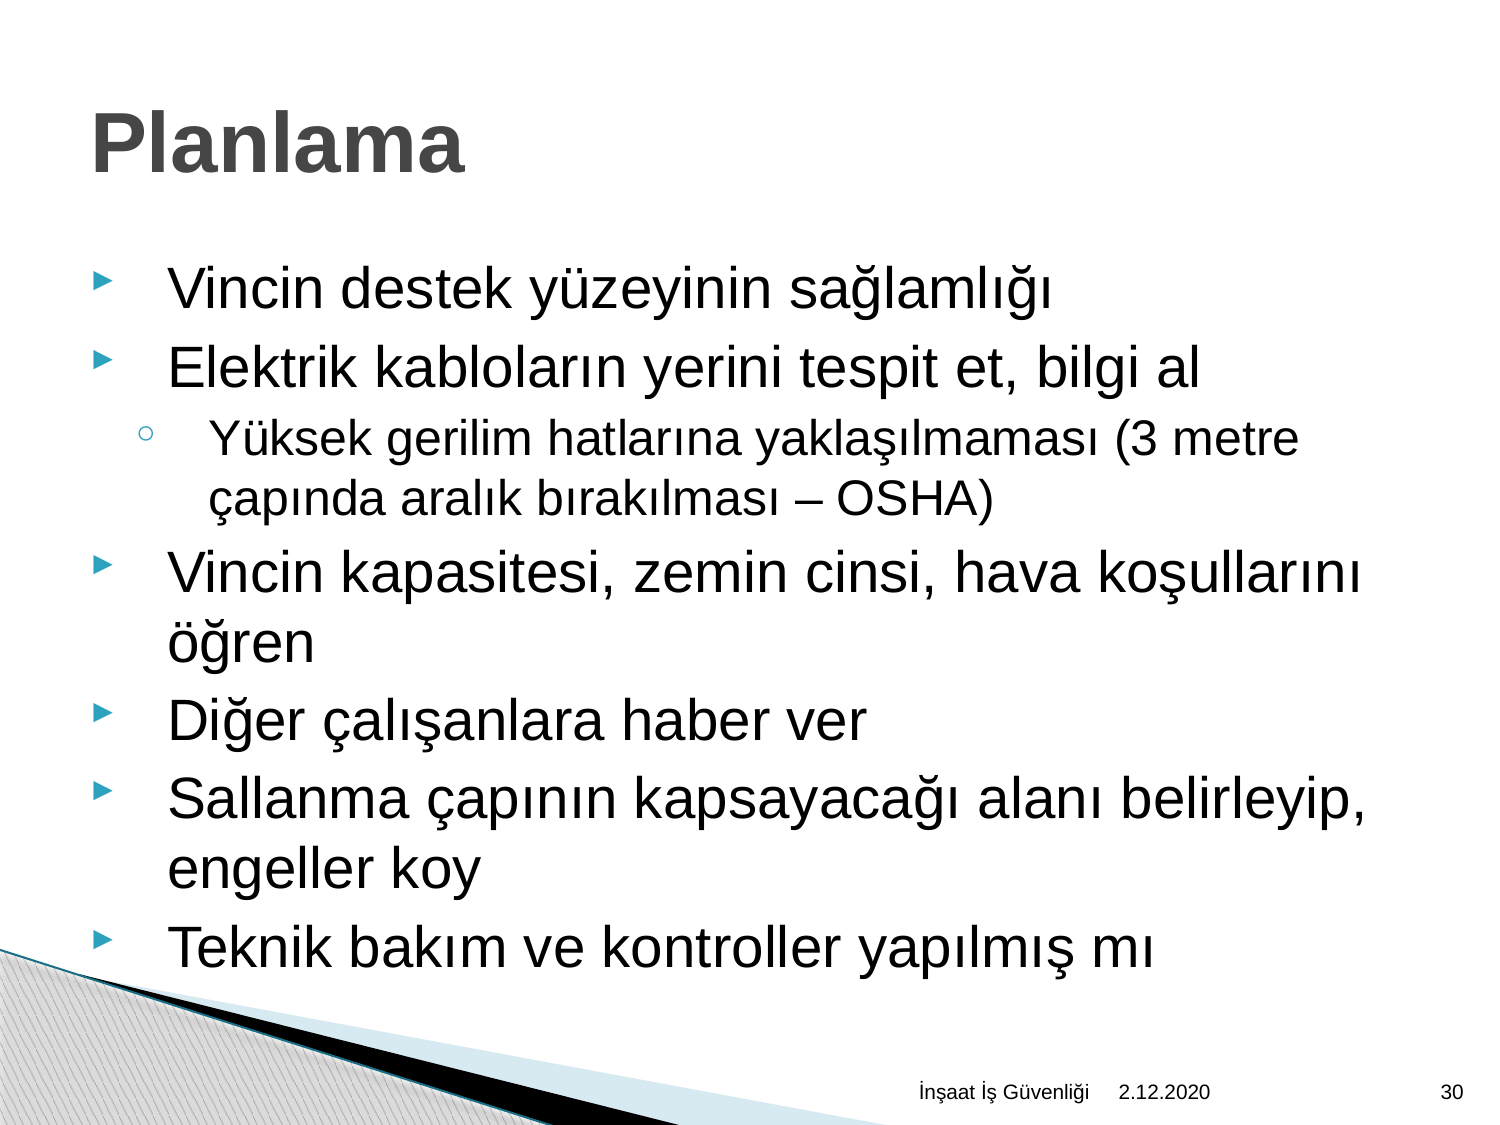

Planlama
Vincin destek yüzeyinin sağlamlığı
Elektrik kabloların yerini tespit et, bilgi al
Yüksek gerilim hatlarına yaklaşılmaması (3 metre çapında aralık bırakılması – OSHA)
Vincin kapasitesi, zemin cinsi, hava koşullarını öğren
Diğer çalışanlara haber ver
Sallanma çapının kapsayacağı alanı belirleyip, engeller koy
Teknik bakım ve kontroller yapılmış mı

İnşaat İş Güvenliği
2.12.2020
30